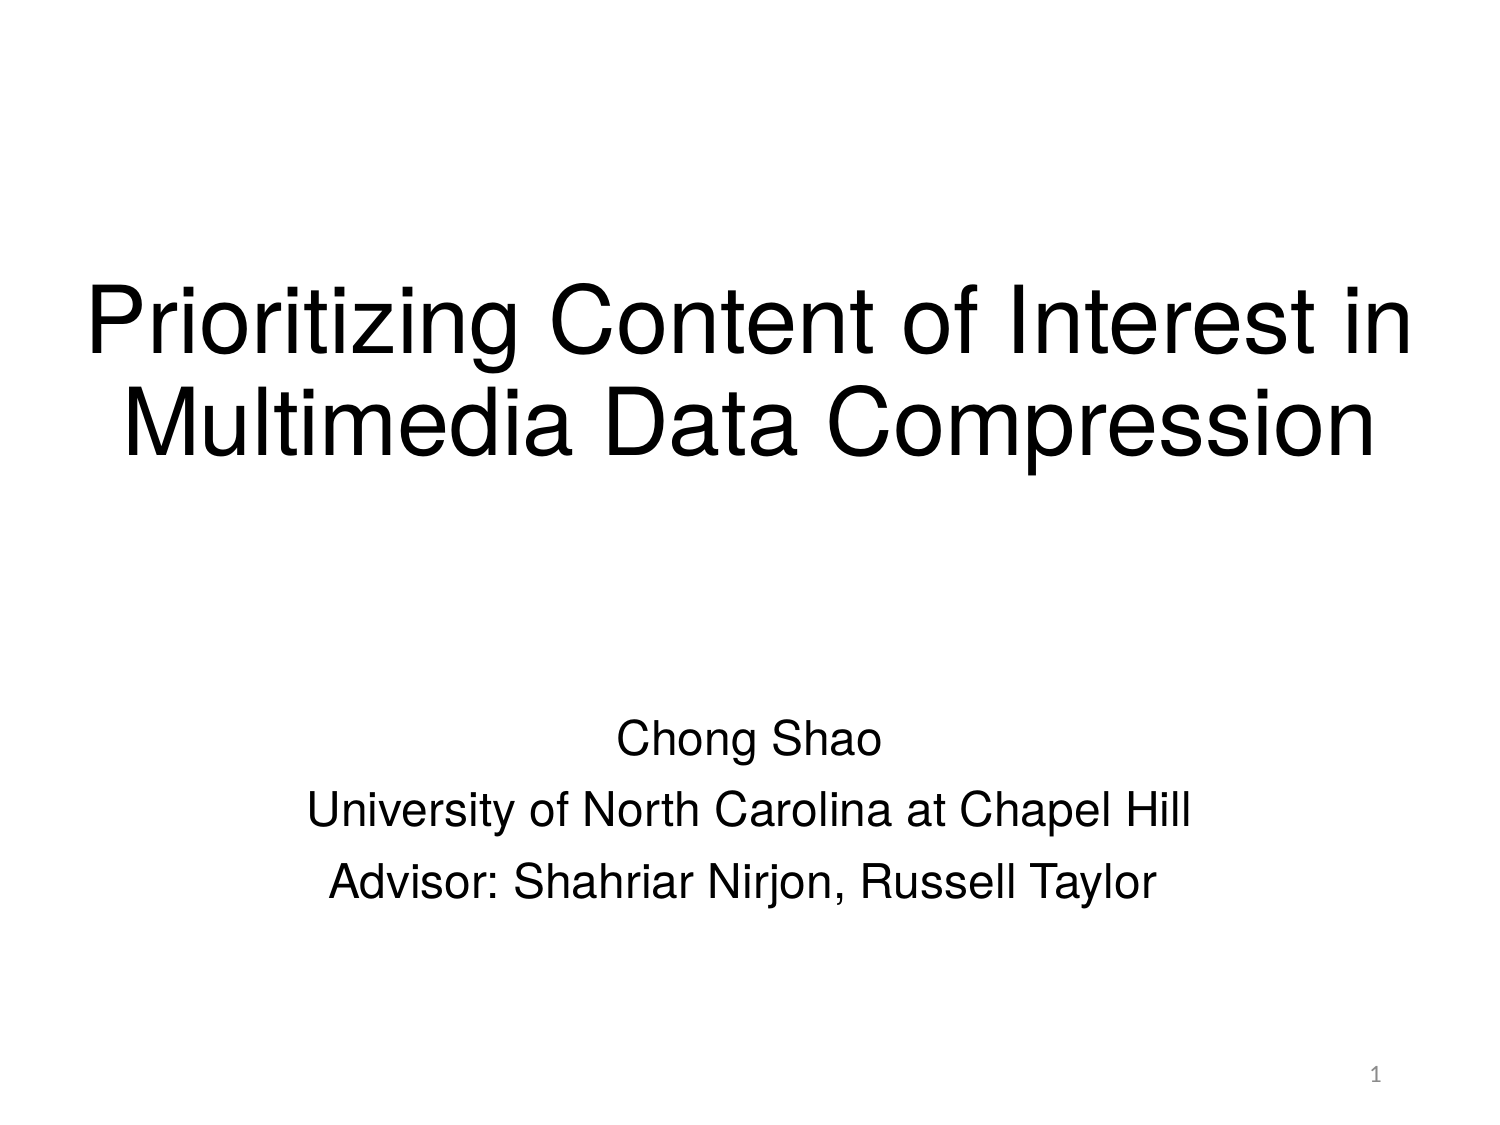

# Prioritizing Content of Interest in Multimedia Data Compression
Chong Shao
University of North Carolina at Chapel Hill
Advisor: Shahriar Nirjon, Russell Taylor
1